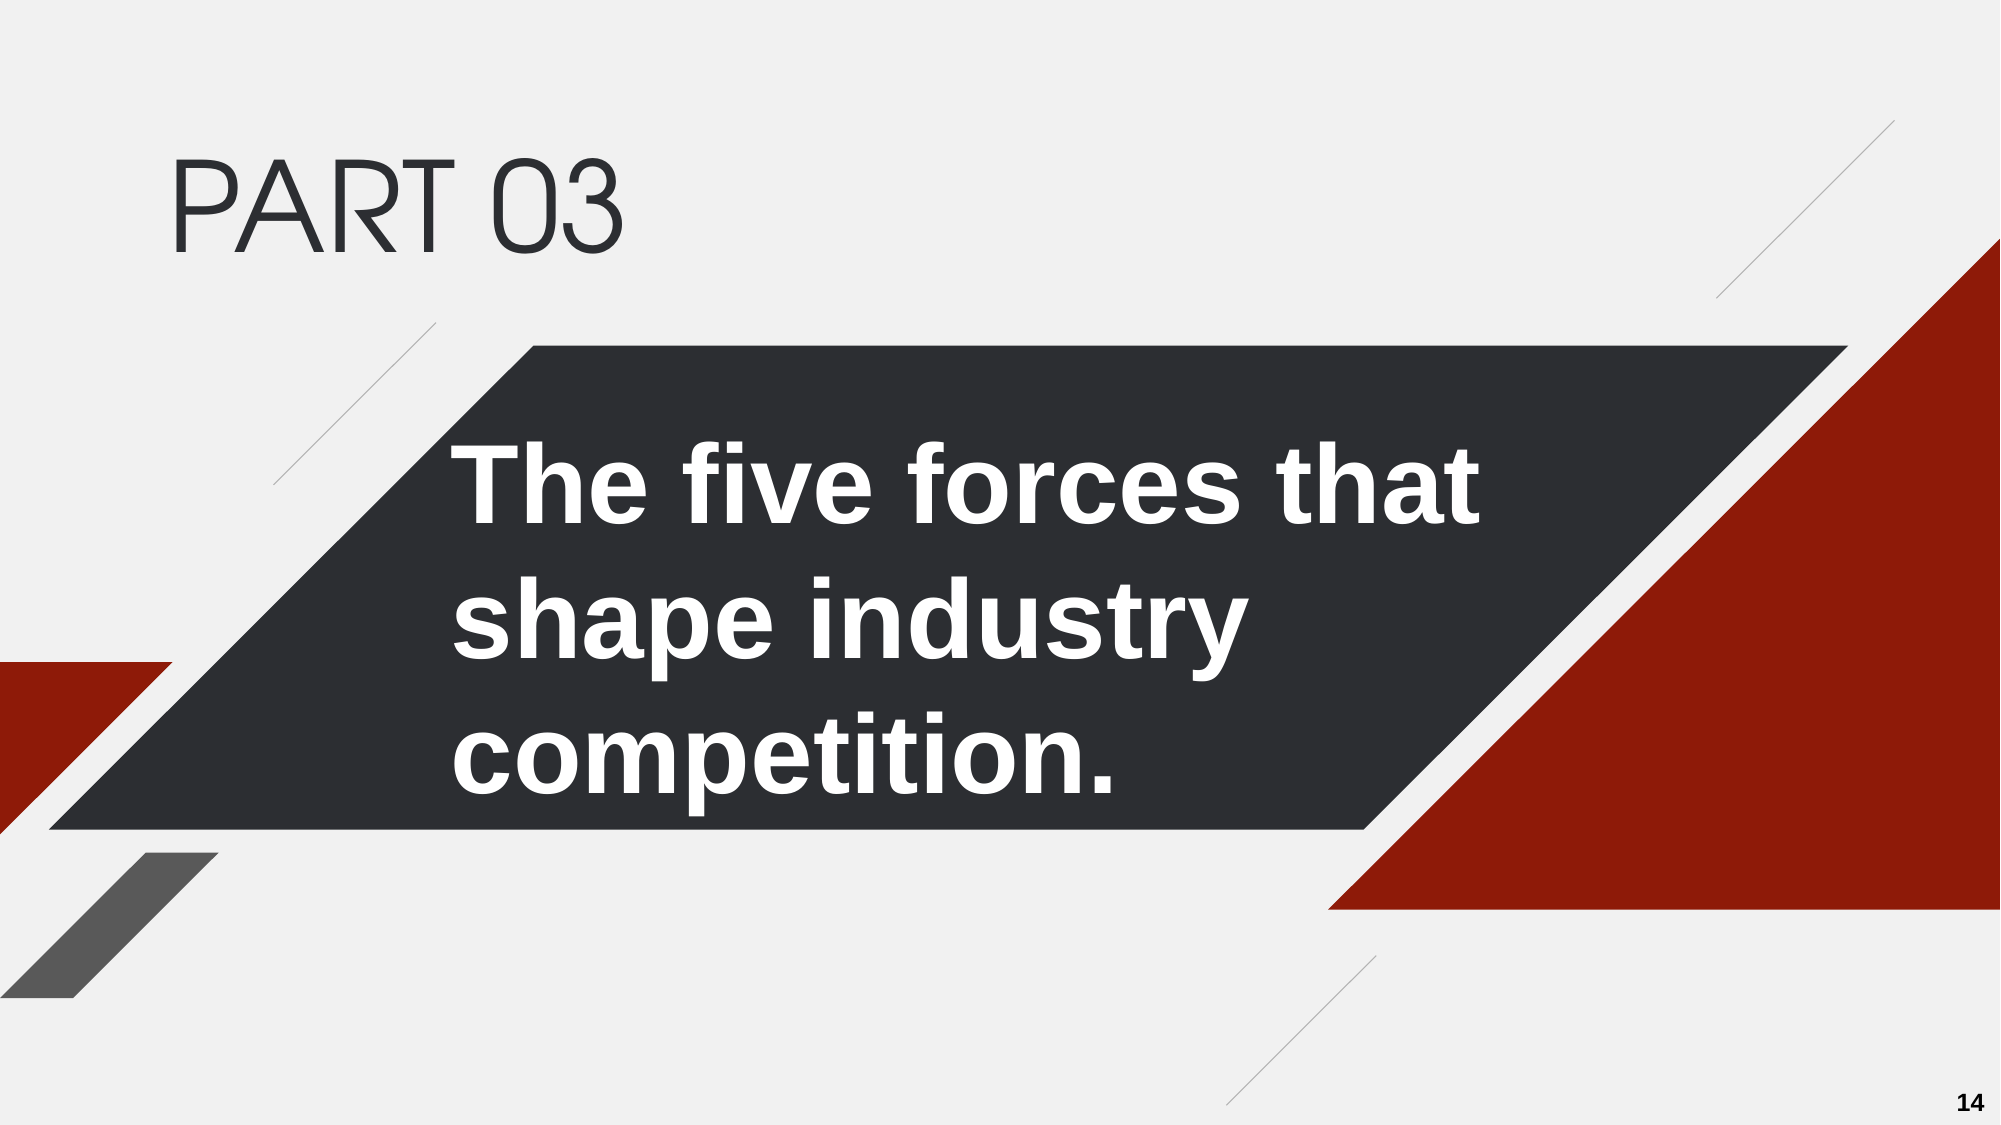

PART 03

The five forces that shape industry competition.

14